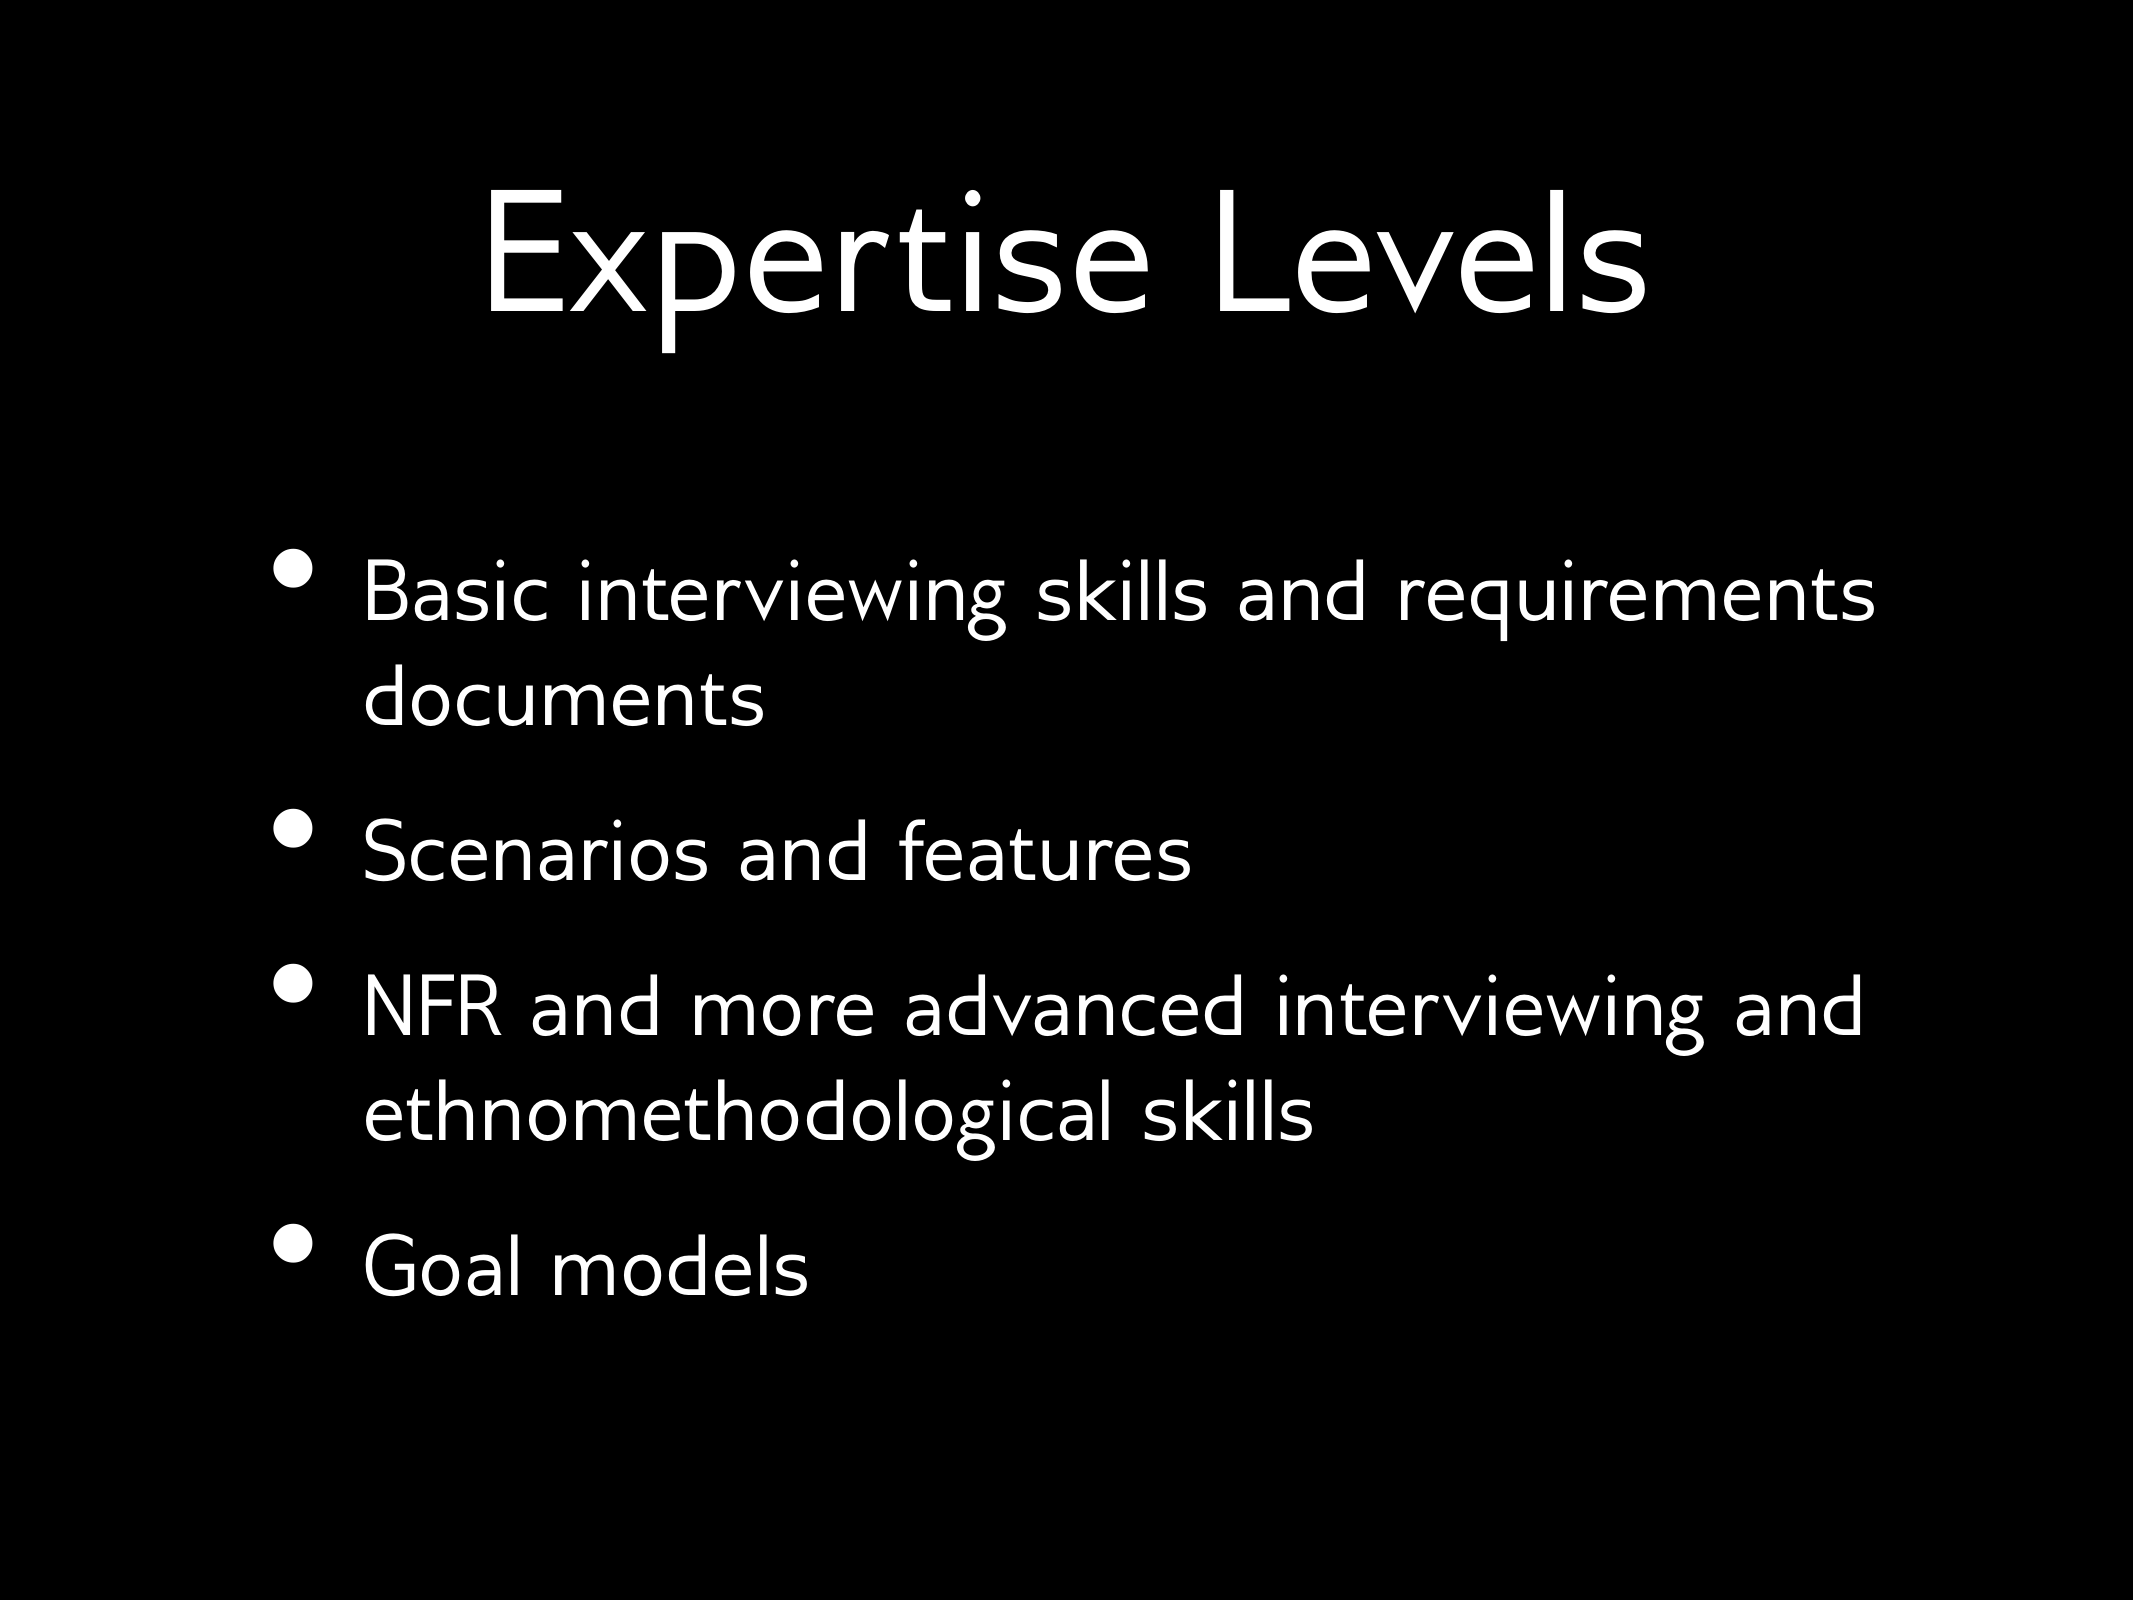

# Expertise Levels
Basic interviewing skills and requirements documents
Scenarios and features
NFR and more advanced interviewing and ethnomethodological skills
Goal models